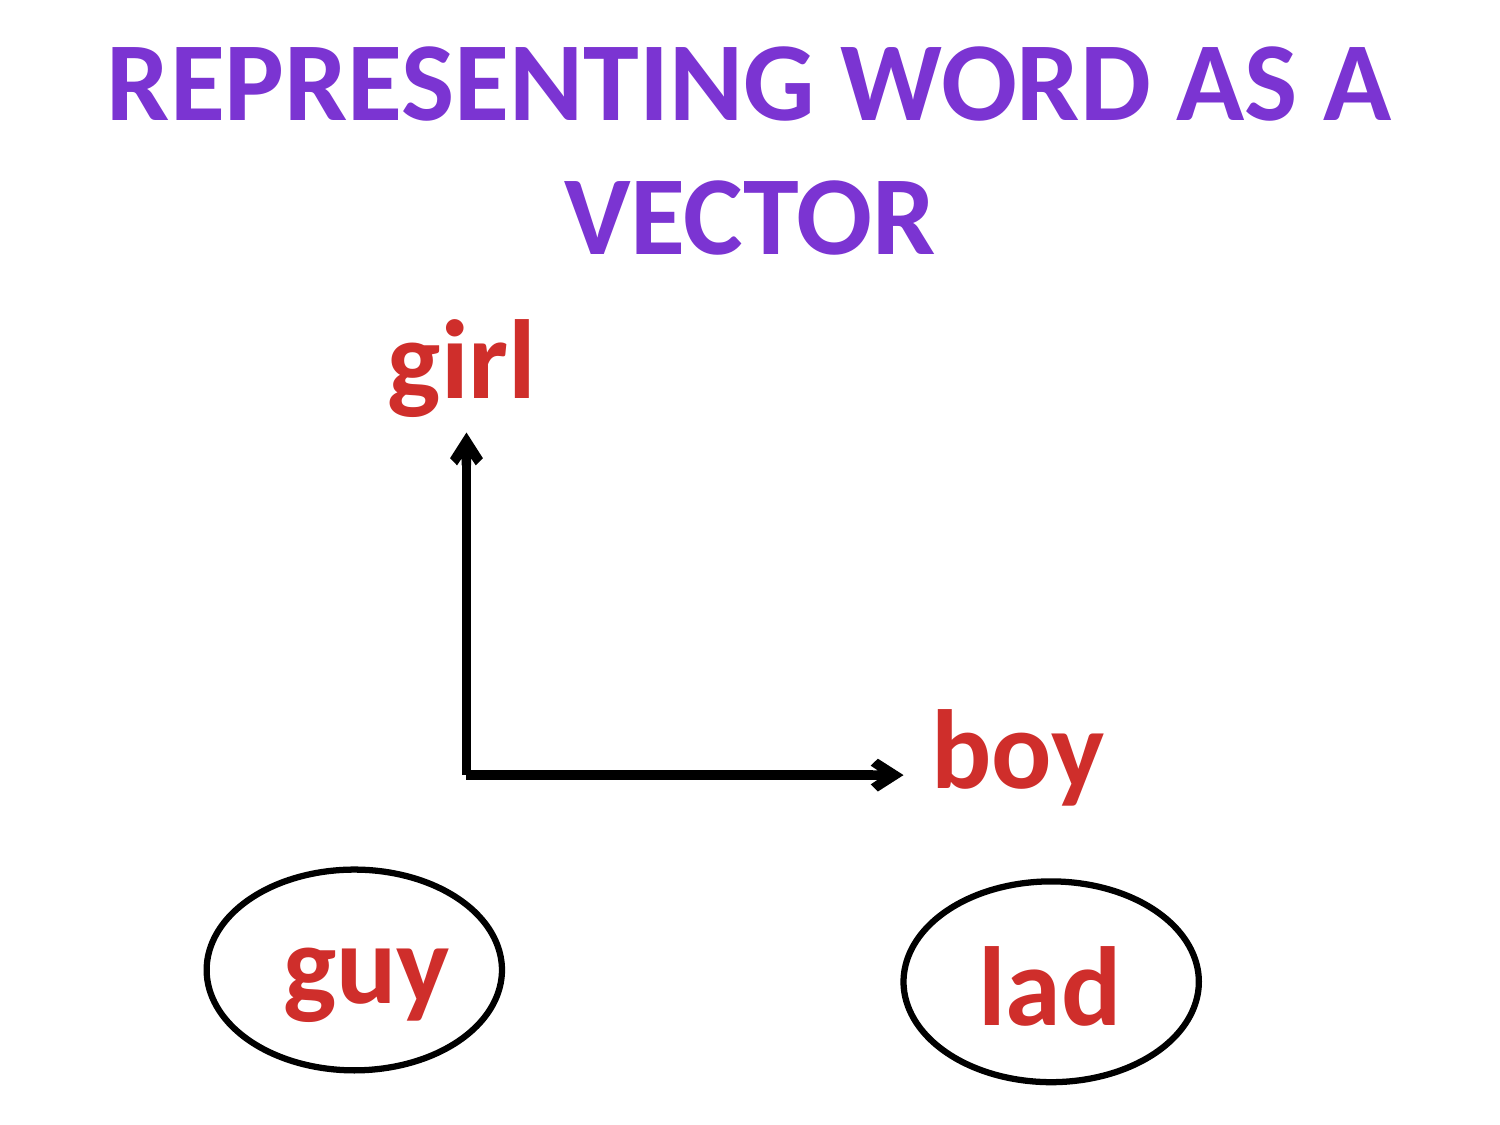

Representing word as a vector
girl
boy

guy
lad